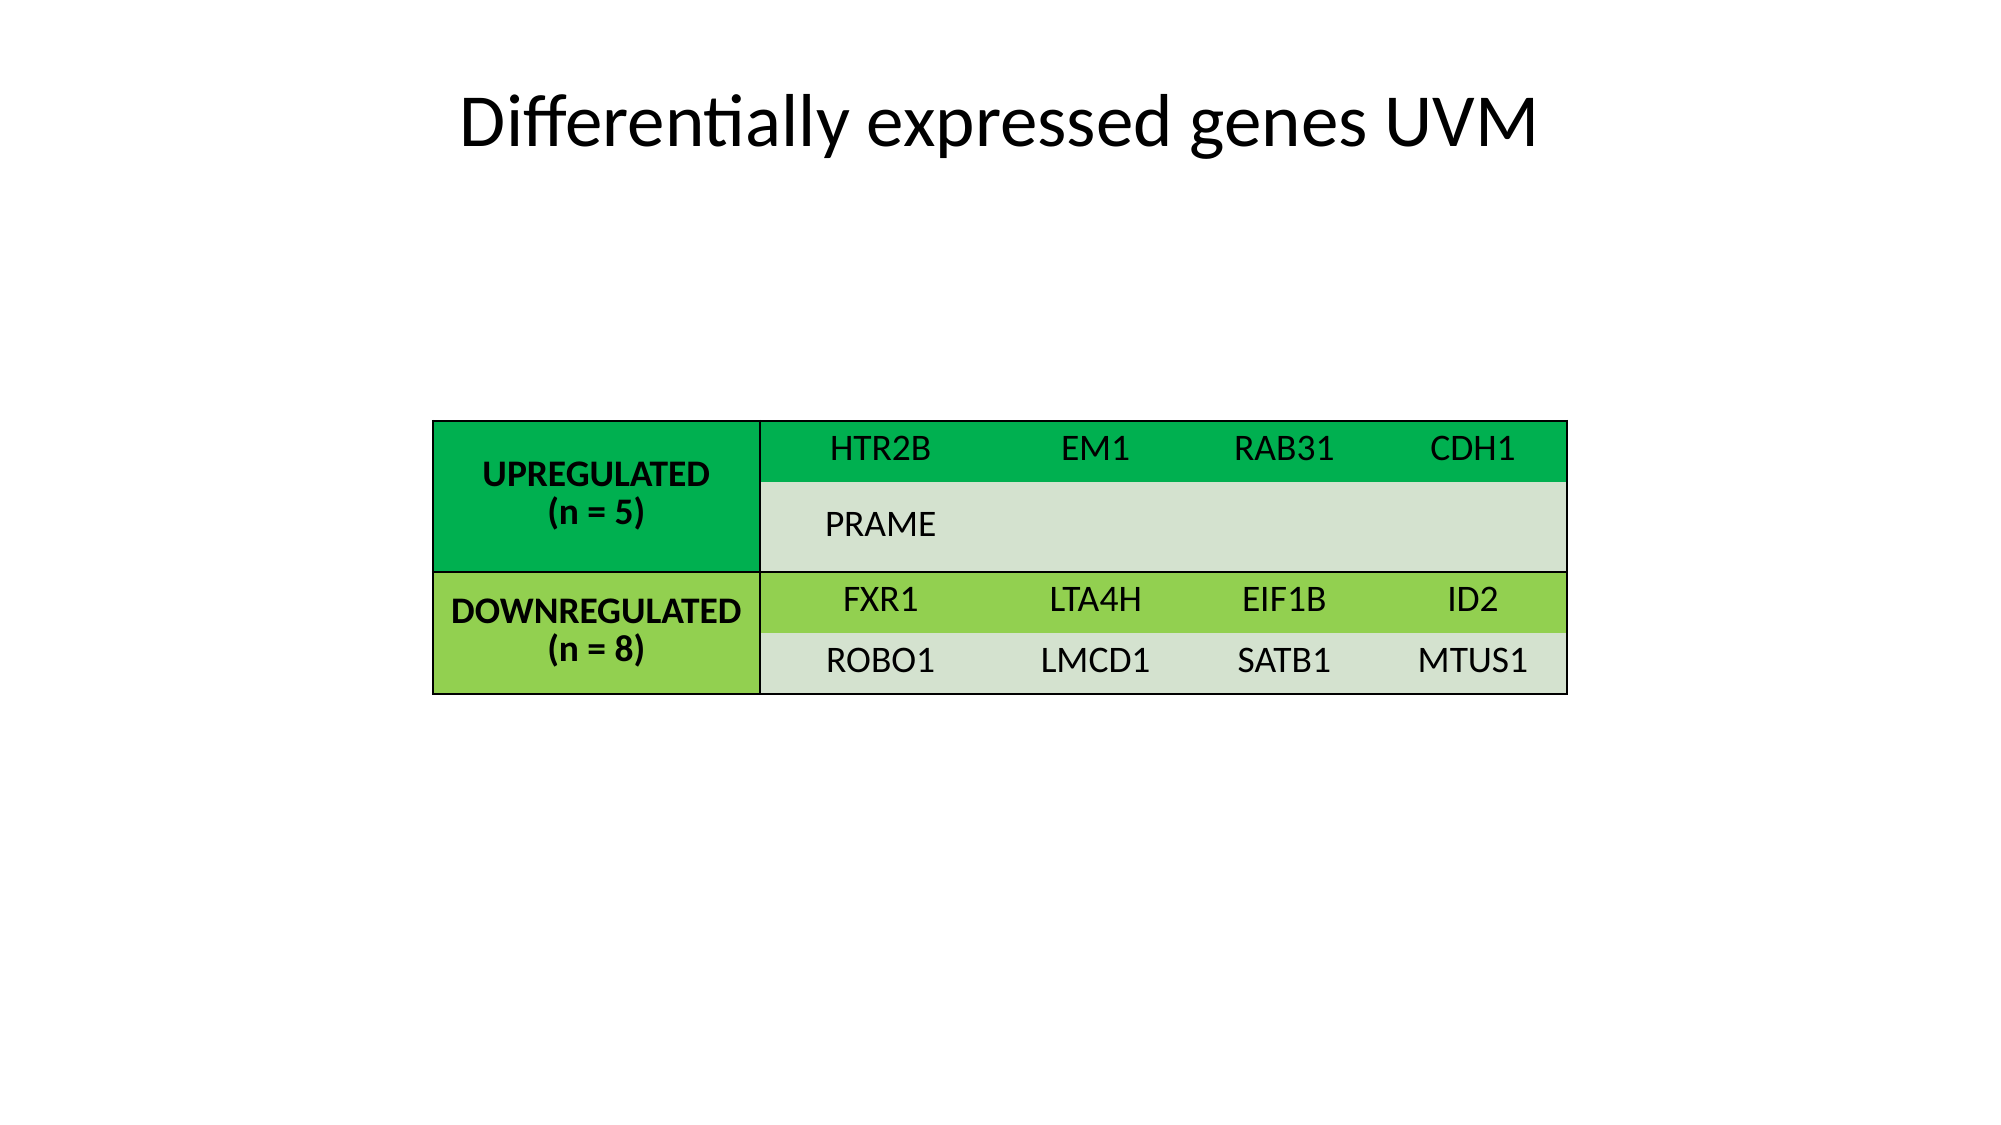

# Differentially expressed genes UVM
| UPREGULATED (n = 5) | HTR2B | EM1 | RAB31 | CDH1 |
| --- | --- | --- | --- | --- |
|  | PRAME |  |  |  |
| DOWNREGULATED (n = 8) | FXR1 | LTA4H | EIF1B | ID2 |
|  | ROBO1 | LMCD1 | SATB1 | MTUS1 |